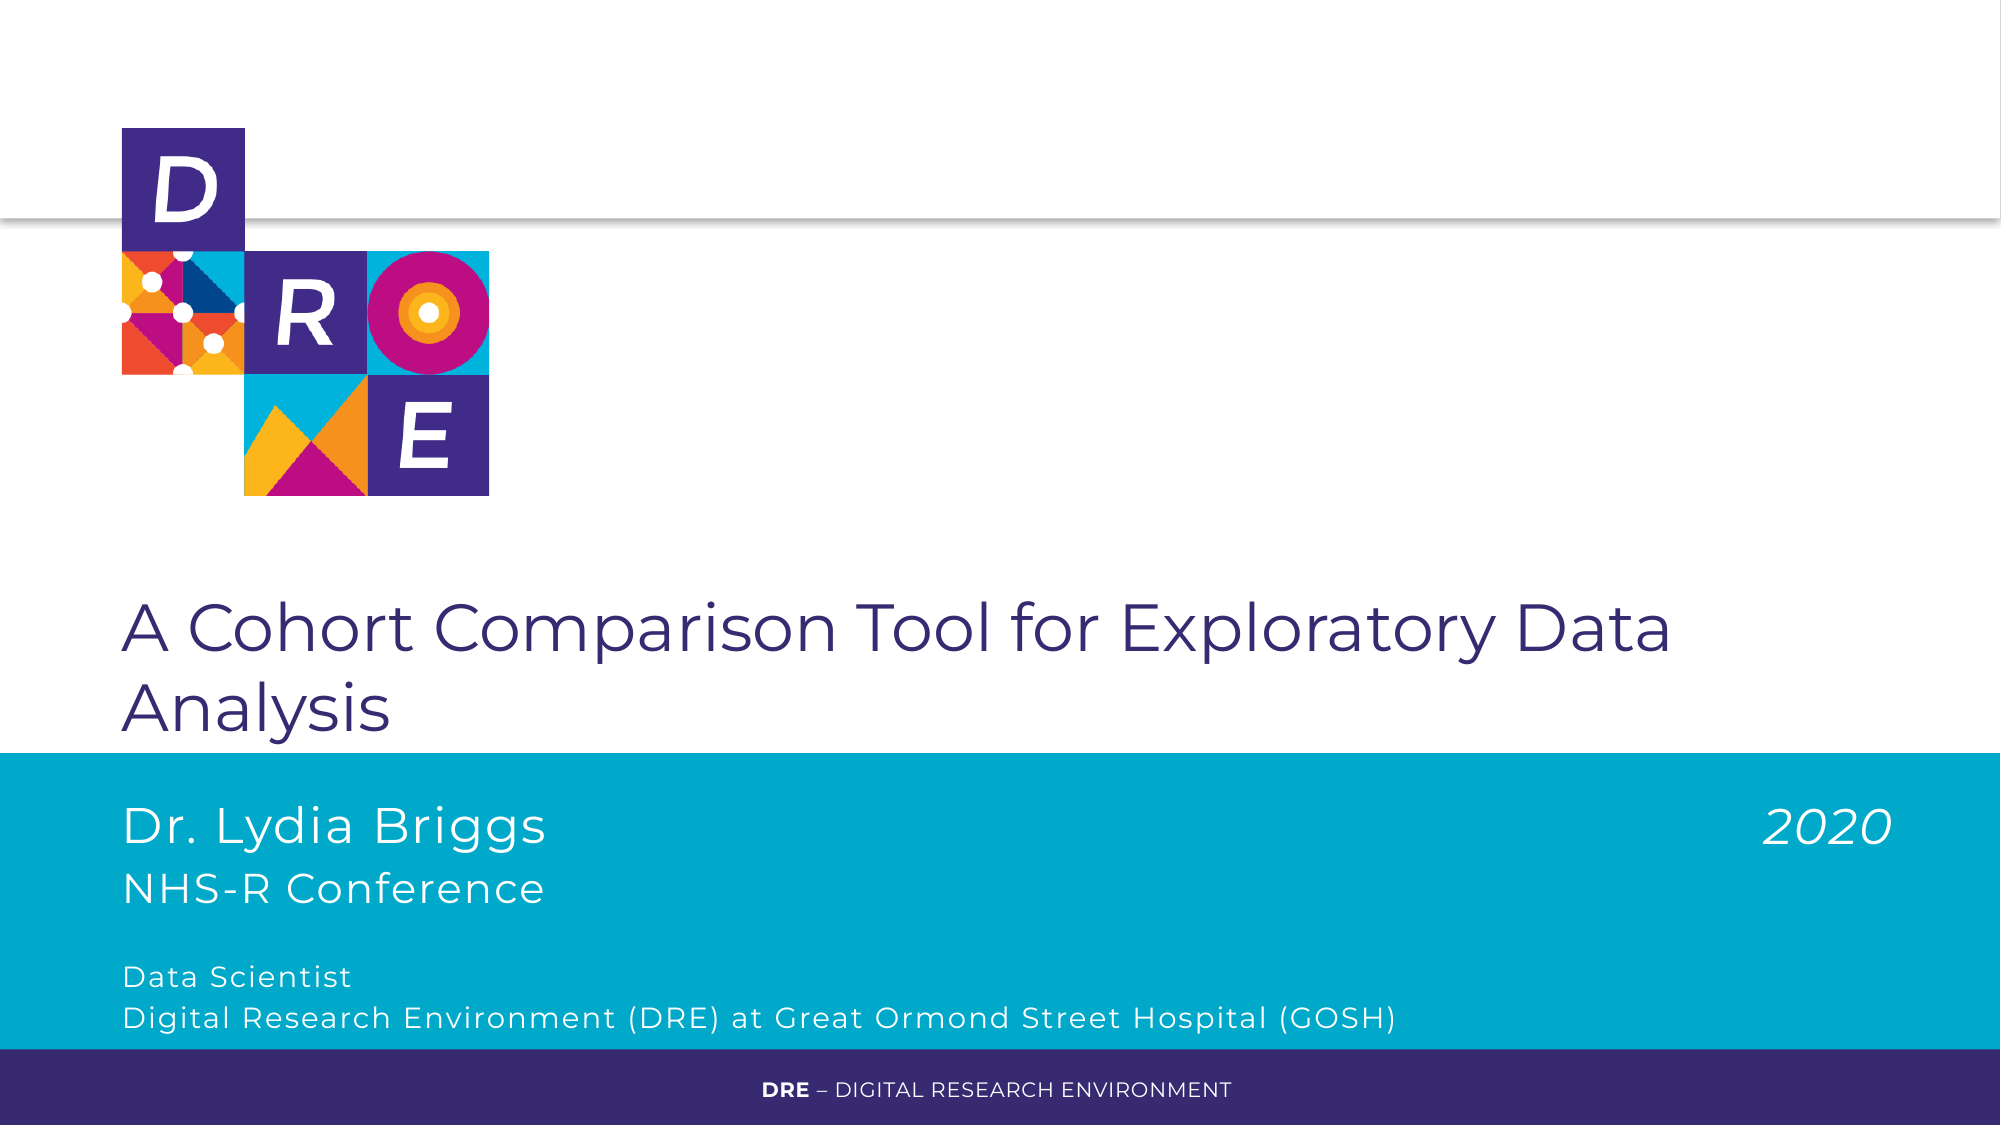

# A Cohort Comparison Tool for Exploratory Data Analysis
Dr. Lydia Briggs
NHS-R Conference

Data Scientist
Digital Research Environment (DRE) at Great Ormond Street Hospital (GOSH)
2020